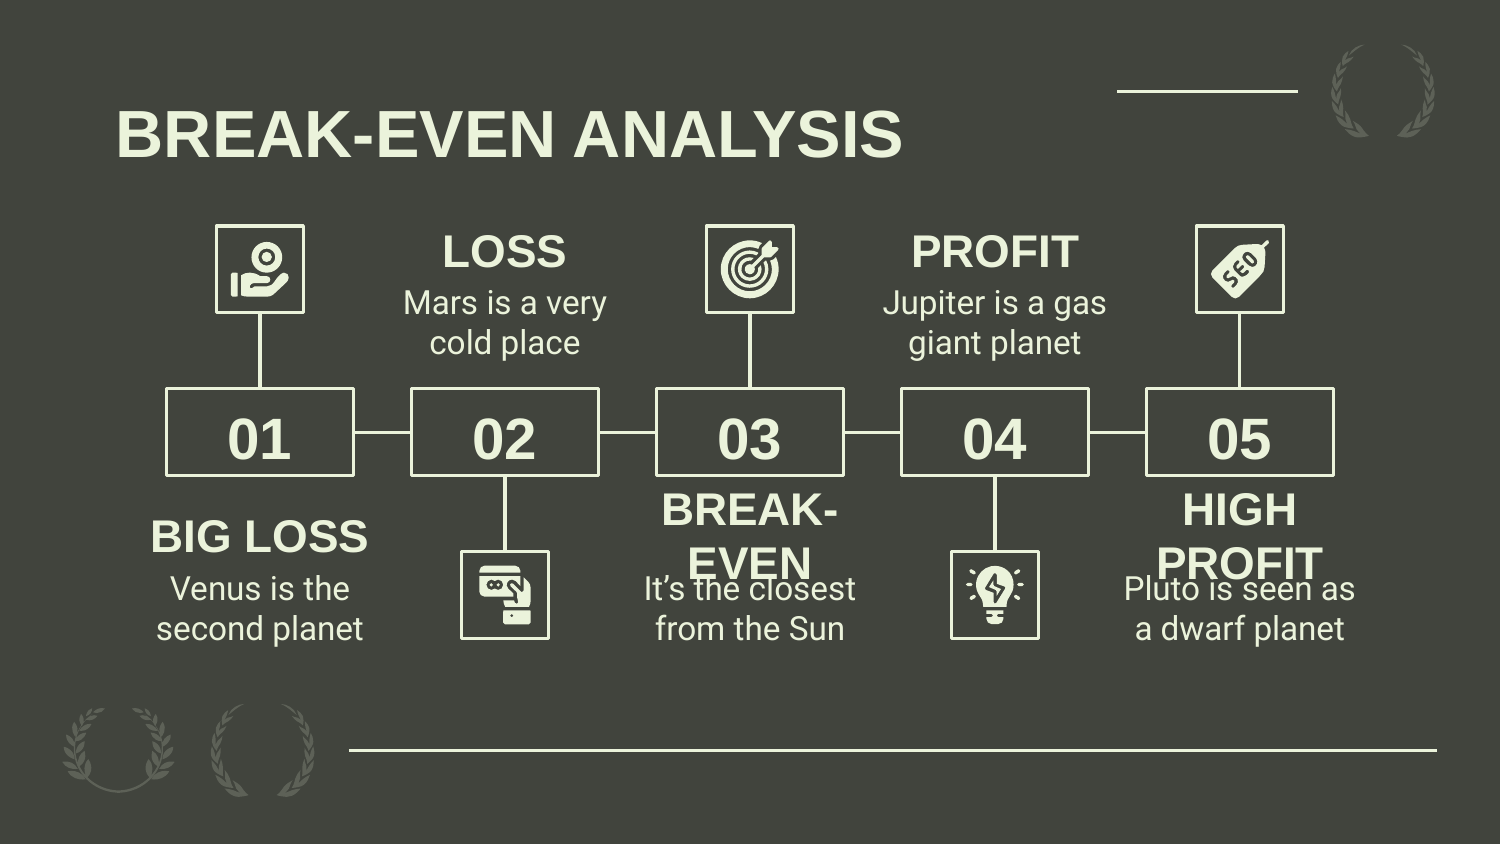

# BREAK-EVEN ANALYSIS
LOSS
PROFIT

Mars is a very cold place
Jupiter is a gas giant planet
01
02
03
04
05
BIG LOSS
BREAK-EVEN
HIGH PROFIT

Venus is the second planet
It’s the closest from the Sun
Pluto is seen as a dwarf planet